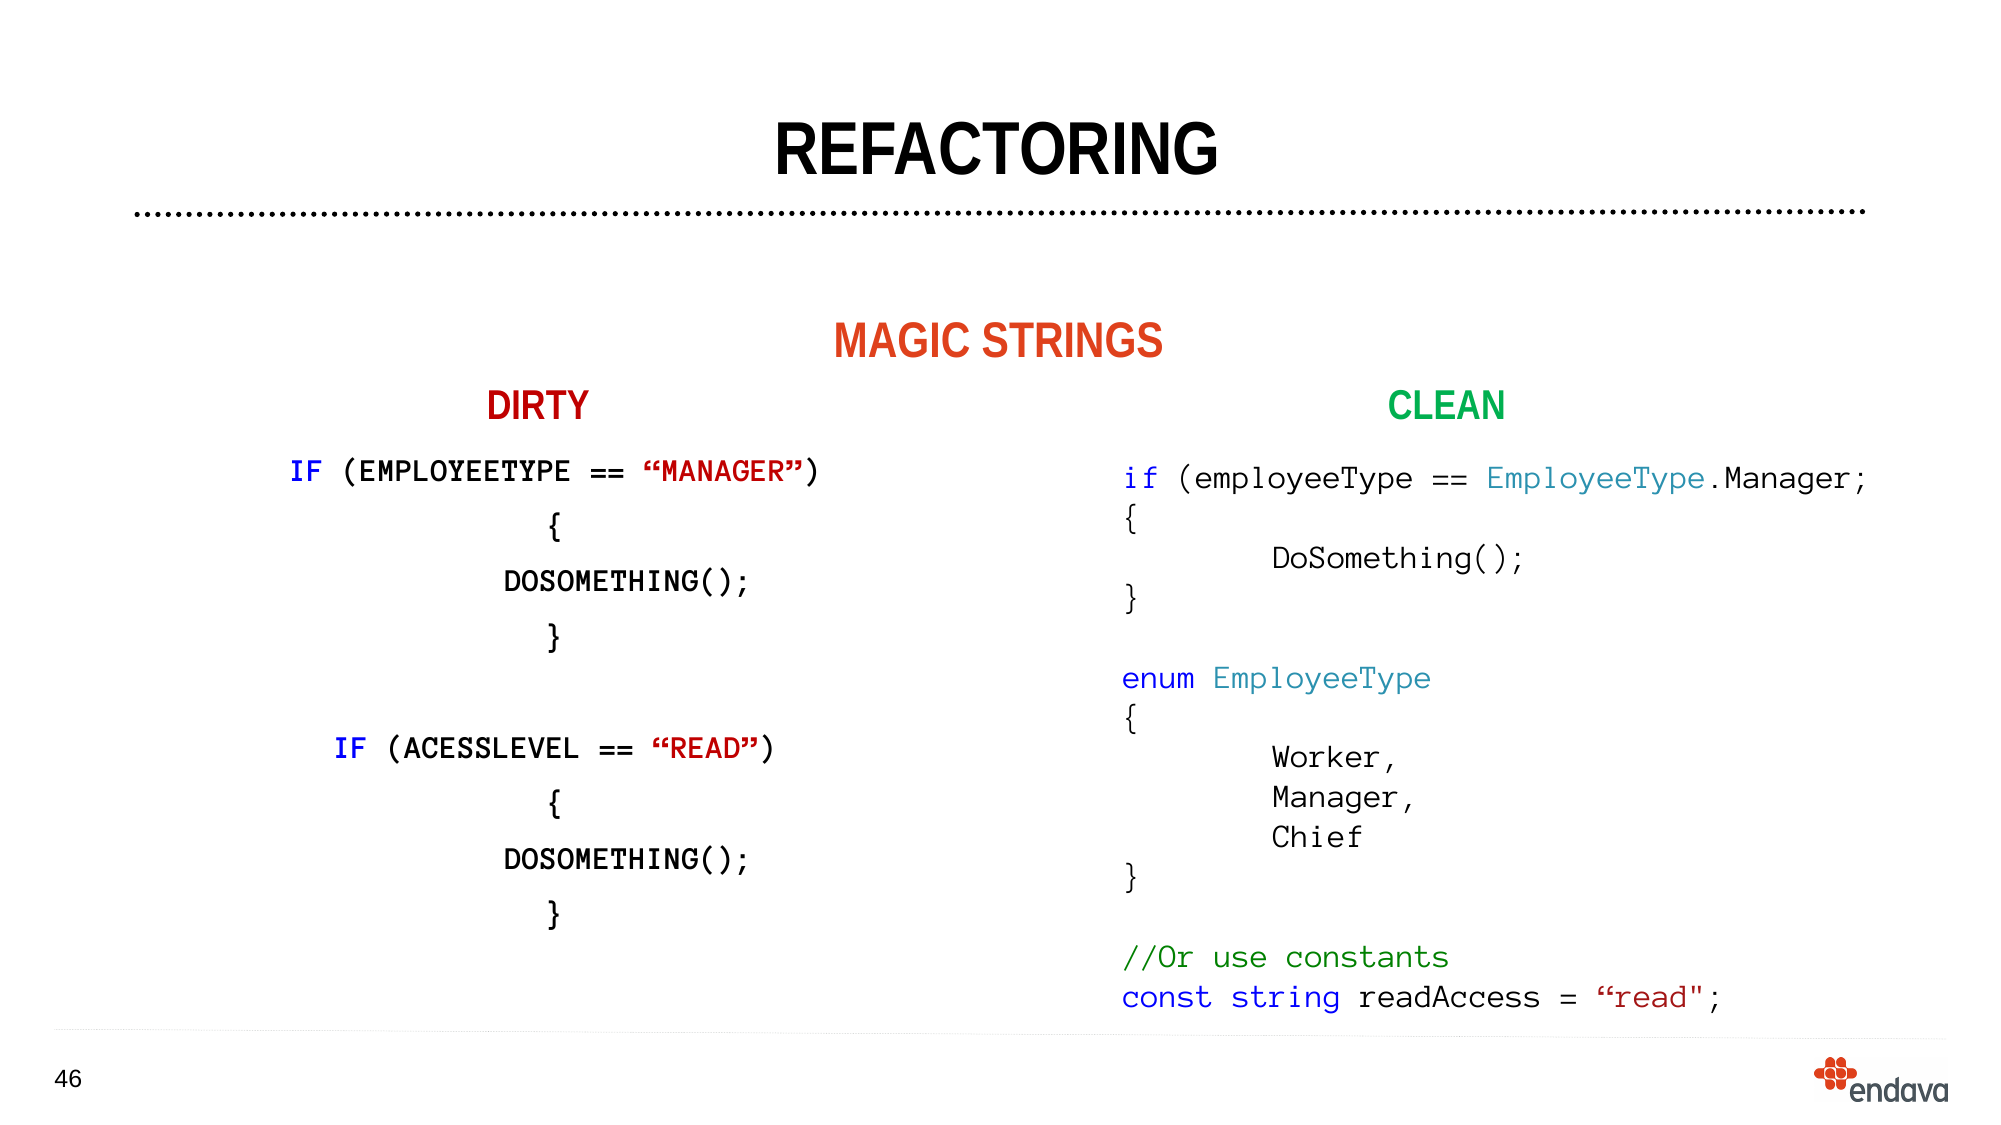

# REFACTORING
MAGIC STRINGS
DIRTY
CLEAN
if (employeeType == “manager”)
{
	DoSomething();
}

if (acessLevel == “read”)
{
	DoSomething();
}

if (employeeType == EmployeeType.Manager;
{
	DoSomething();
}

enum EmployeeType
{
	Worker,
	Manager,
	Chief
}

//Or use constants
const string readAccess = “read";